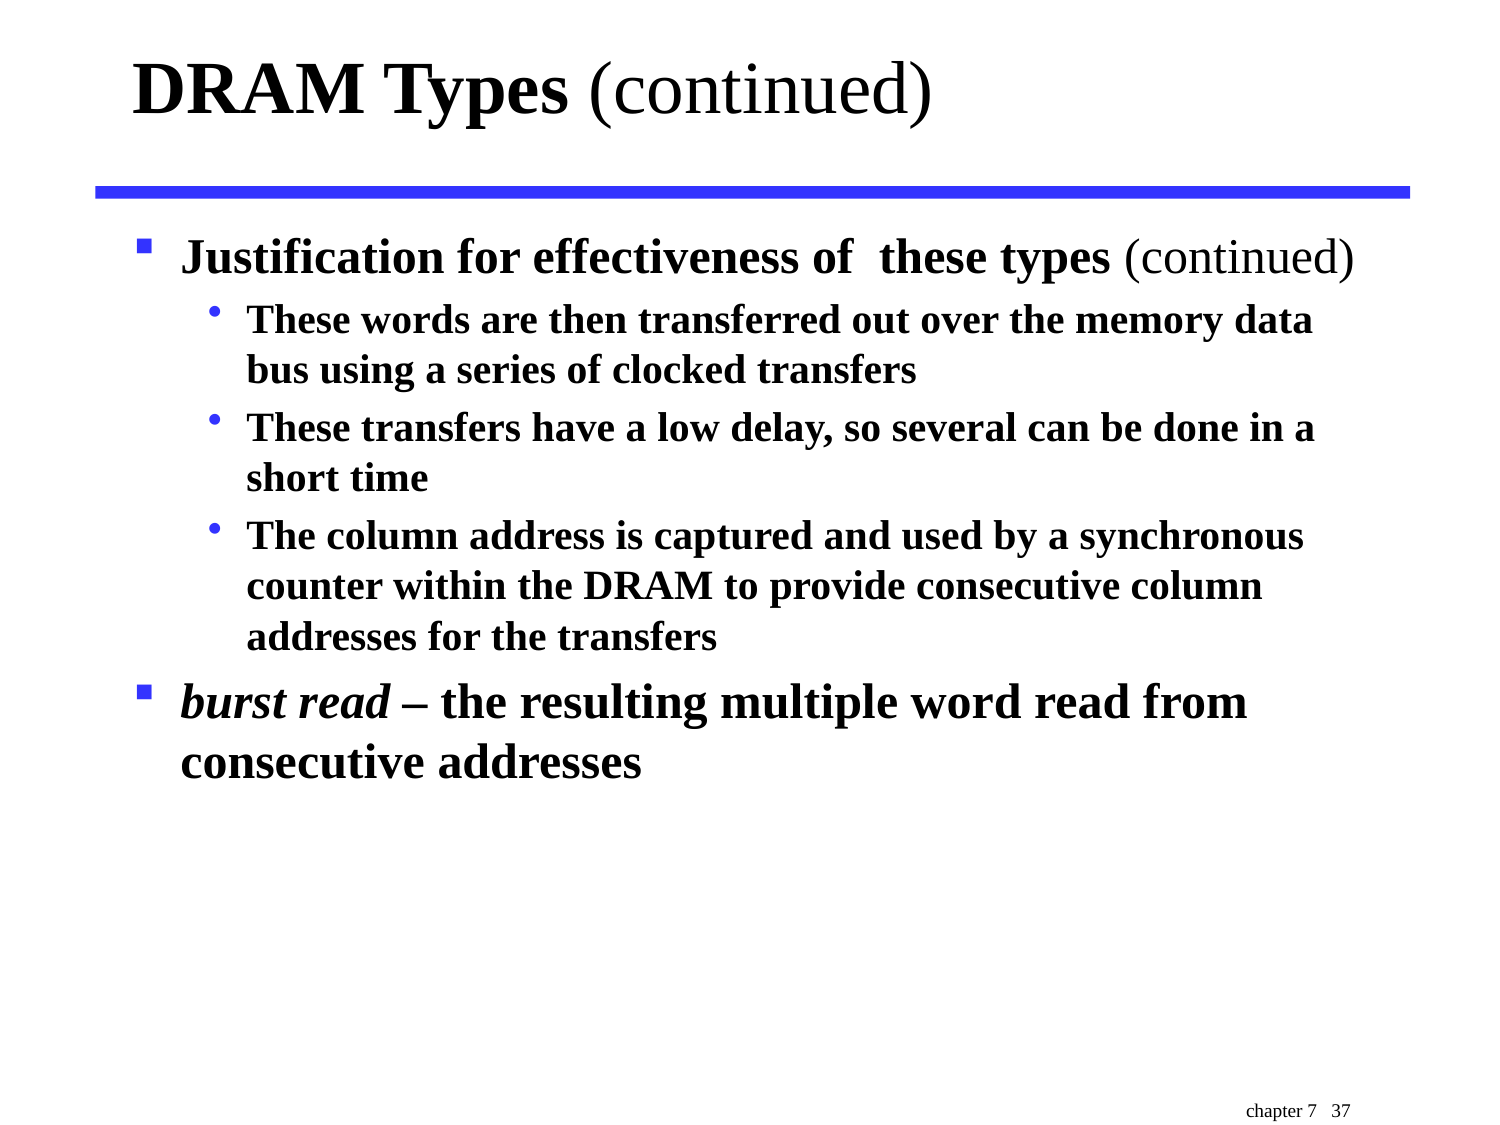

# DRAM Types (continued)
Justification for effectiveness of  these types (continued)
These words are then transferred out over the memory data bus using a series of clocked transfers
These transfers have a low delay, so several can be done in a short time
The column address is captured and used by a synchronous counter within the DRAM to provide consecutive column addresses for the transfers
burst read – the resulting multiple word read from consecutive addresses

chapter 7   37